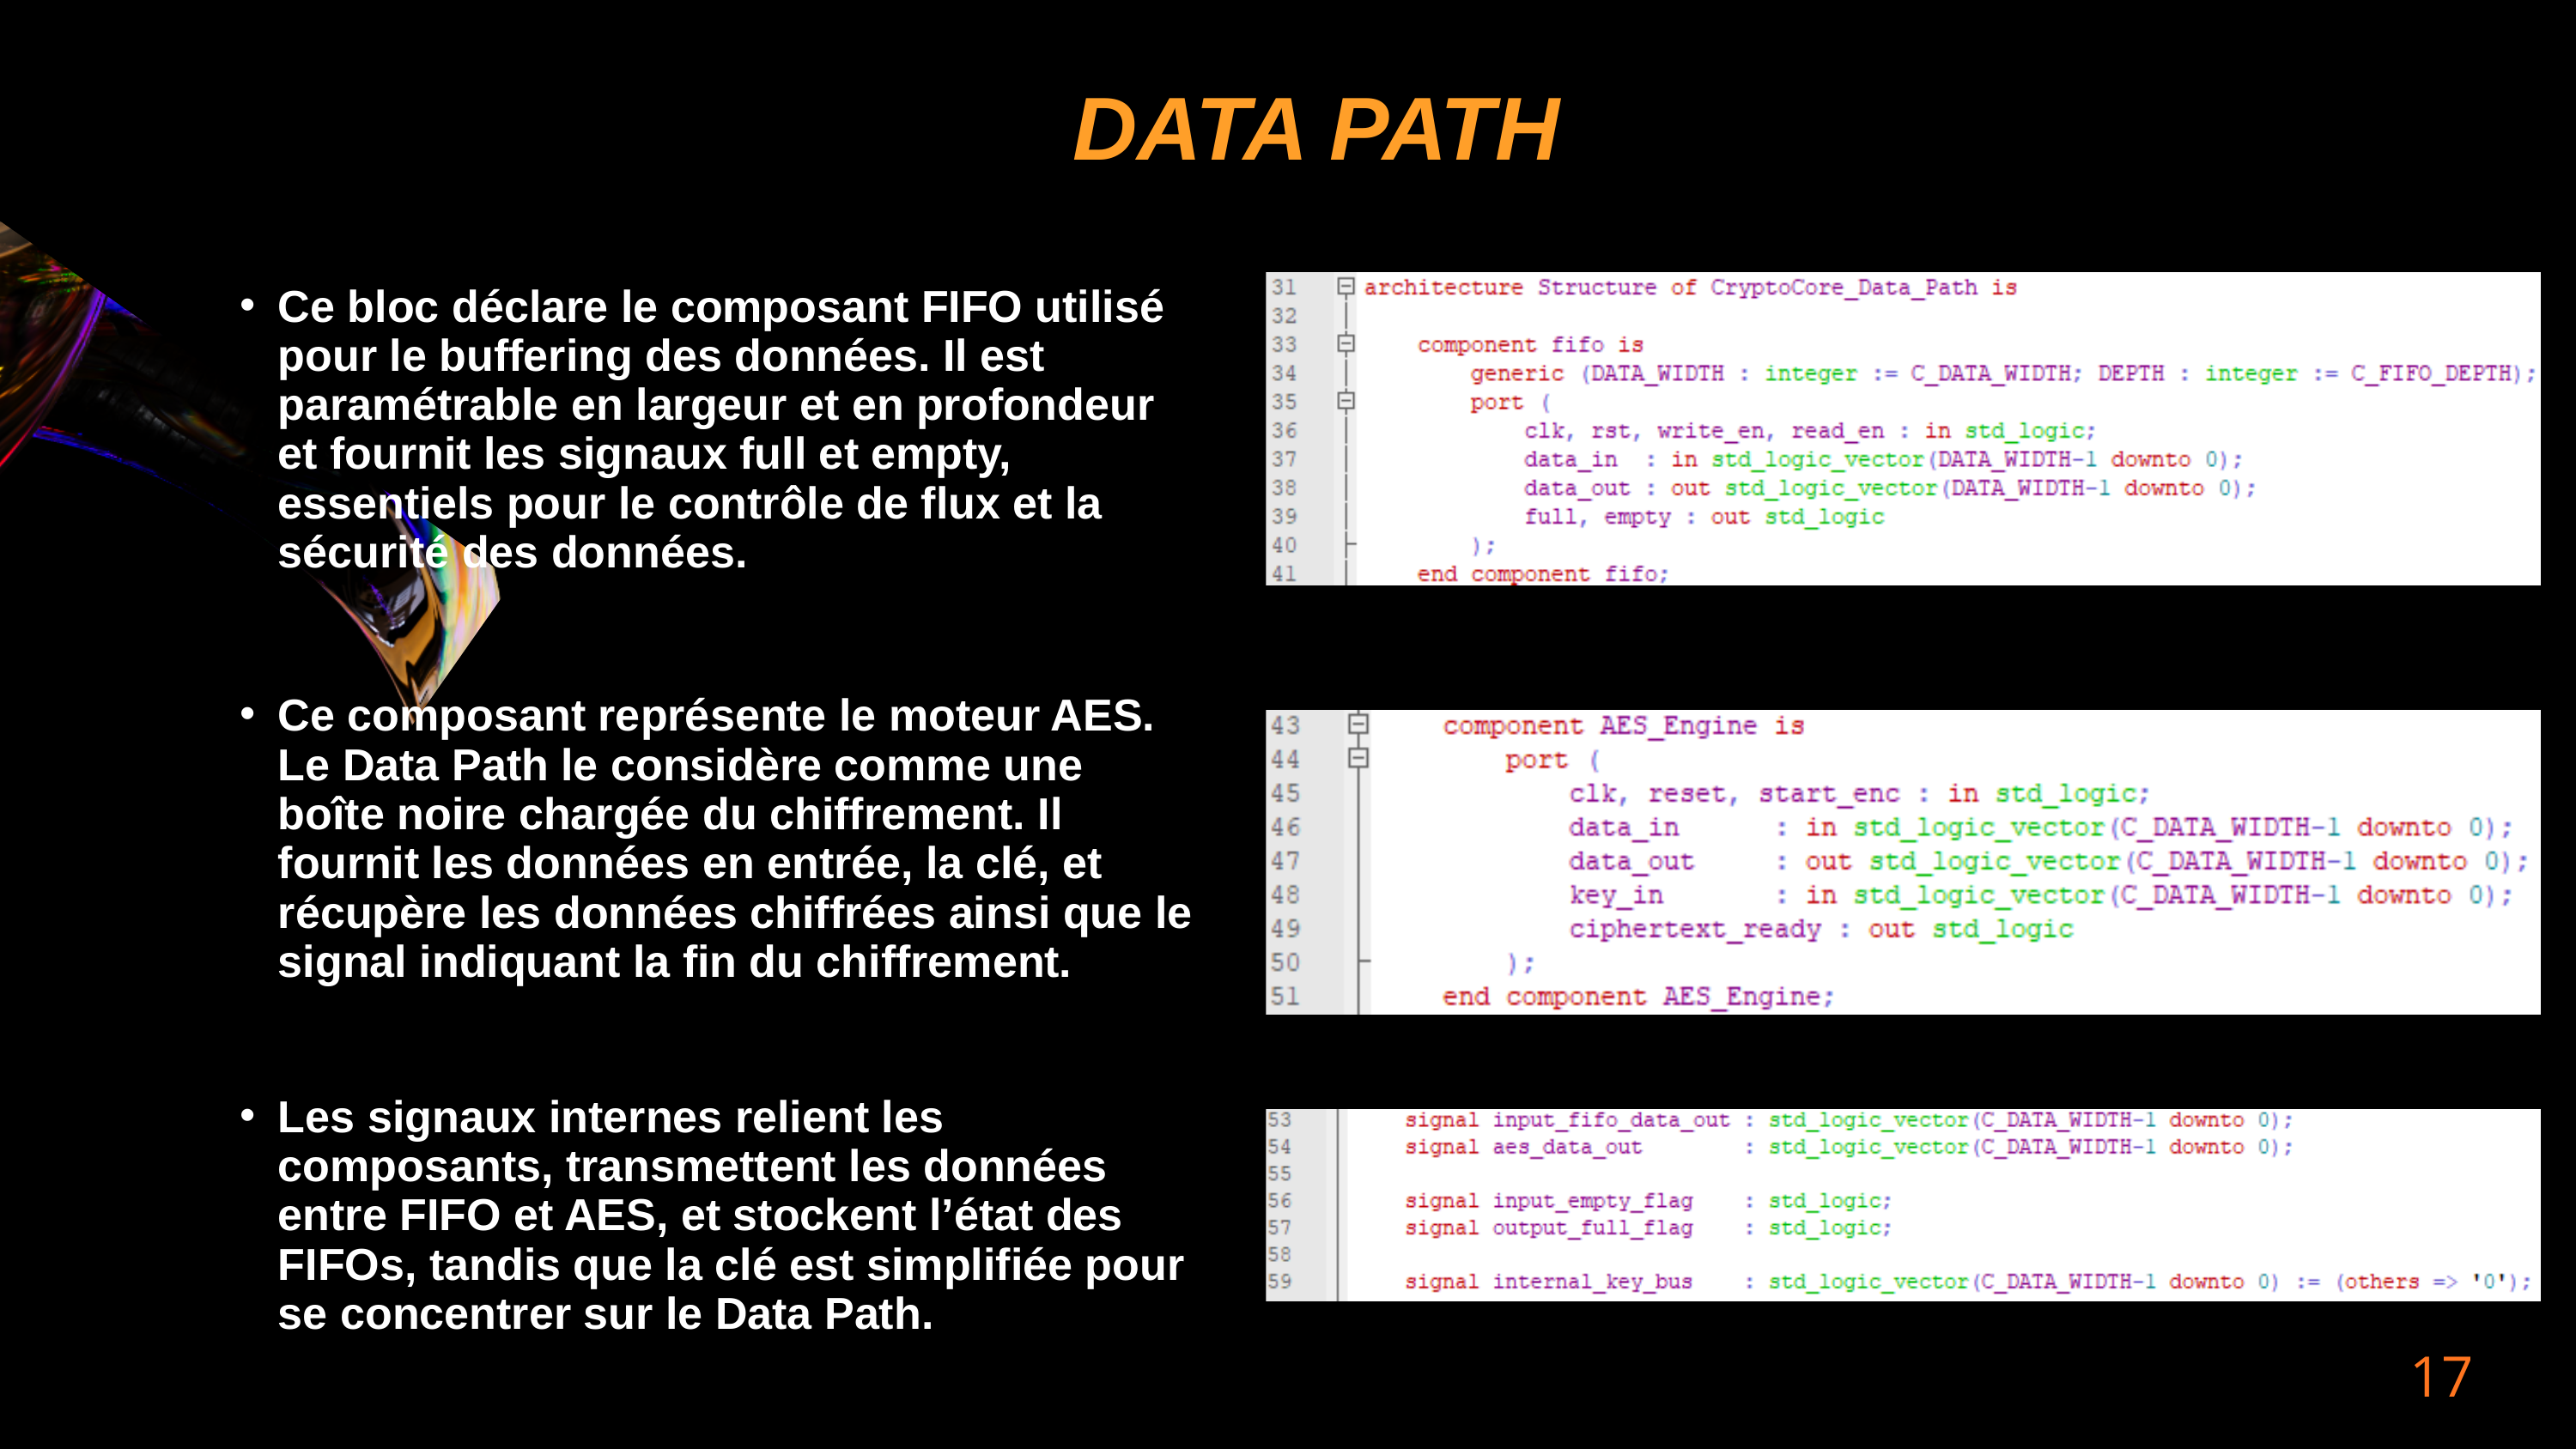

DATA PATH

Ce bloc déclare le composant FIFO utilisé pour le buffering des données. Il est paramétrable en largeur et en profondeur et fournit les signaux full et empty, essentiels pour le contrôle de flux et la sécurité des données.
Ce composant représente le moteur AES. Le Data Path le considère comme une boîte noire chargée du chiffrement. Il fournit les données en entrée, la clé, et récupère les données chiffrées ainsi que le signal indiquant la fin du chiffrement.

Les signaux internes relient les composants, transmettent les données entre FIFO et AES, et stockent l’état des FIFOs, tandis que la clé est simplifiée pour se concentrer sur le Data Path.

17